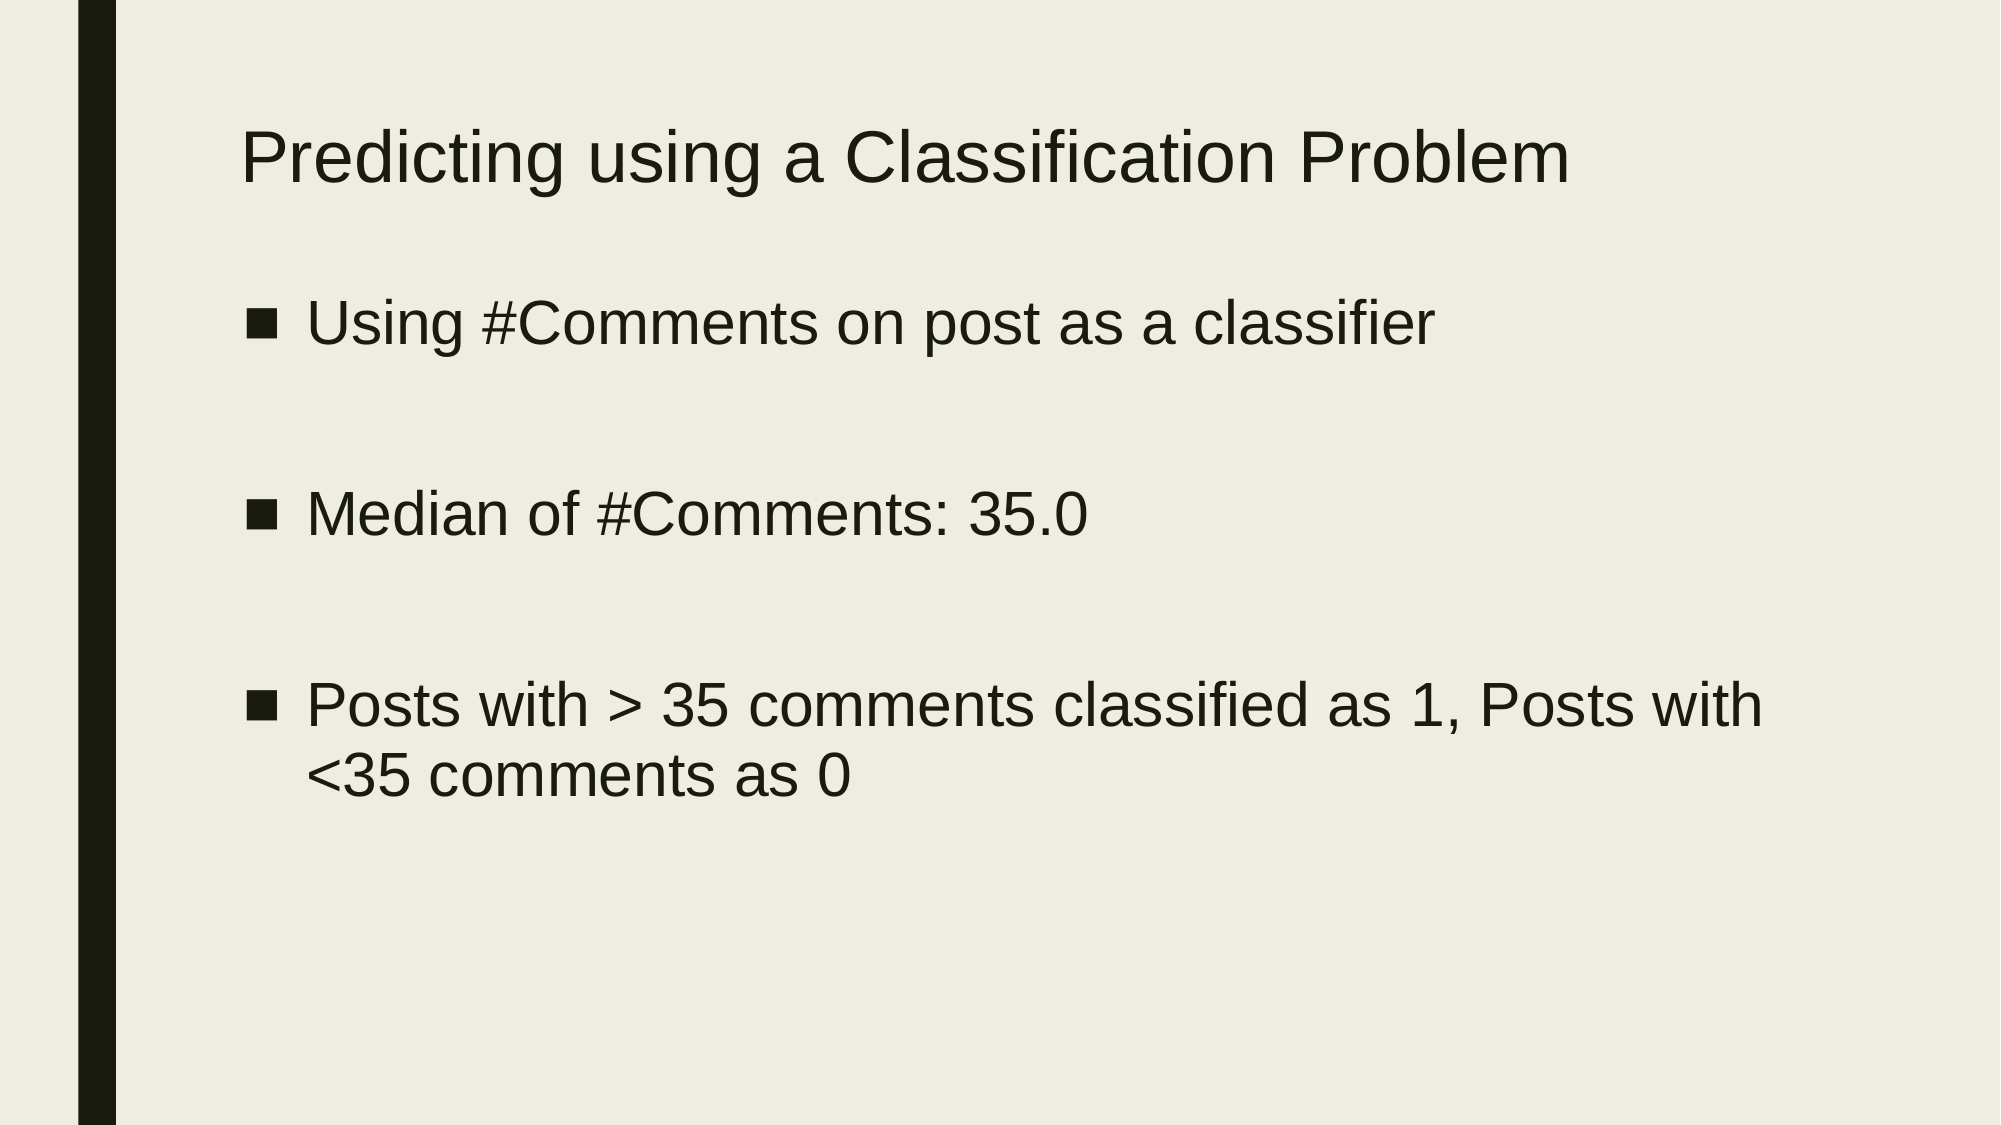

# Predicting using a Classification Problem
Using #Comments on post as a classifier

Median of #Comments: 35.0

Posts with > 35 comments classified as 1, Posts with <35 comments as 0